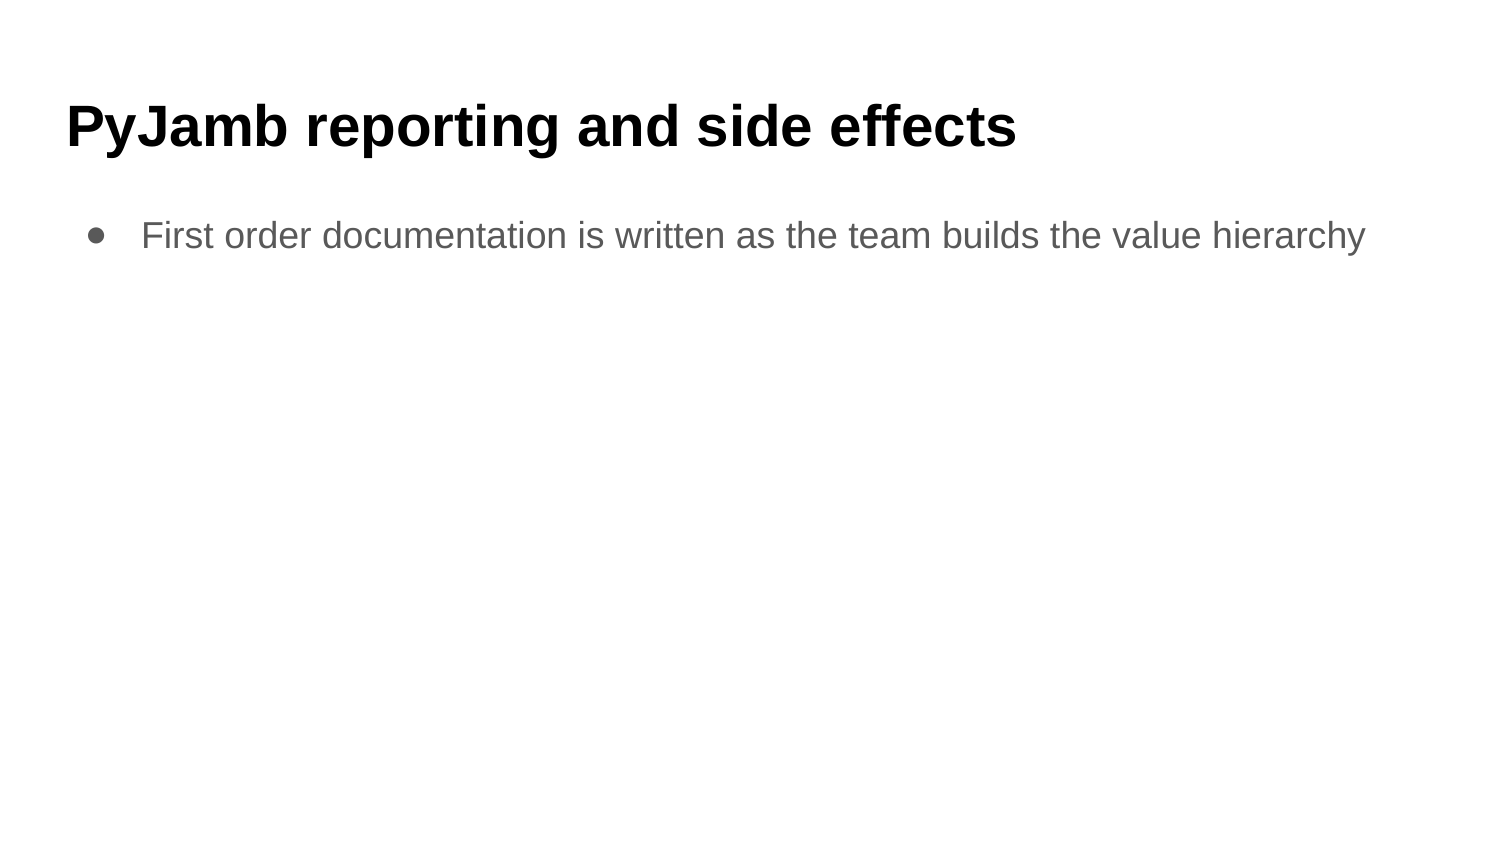

# PyJamb reporting and side effects
First order documentation is written as the team builds the value hierarchy